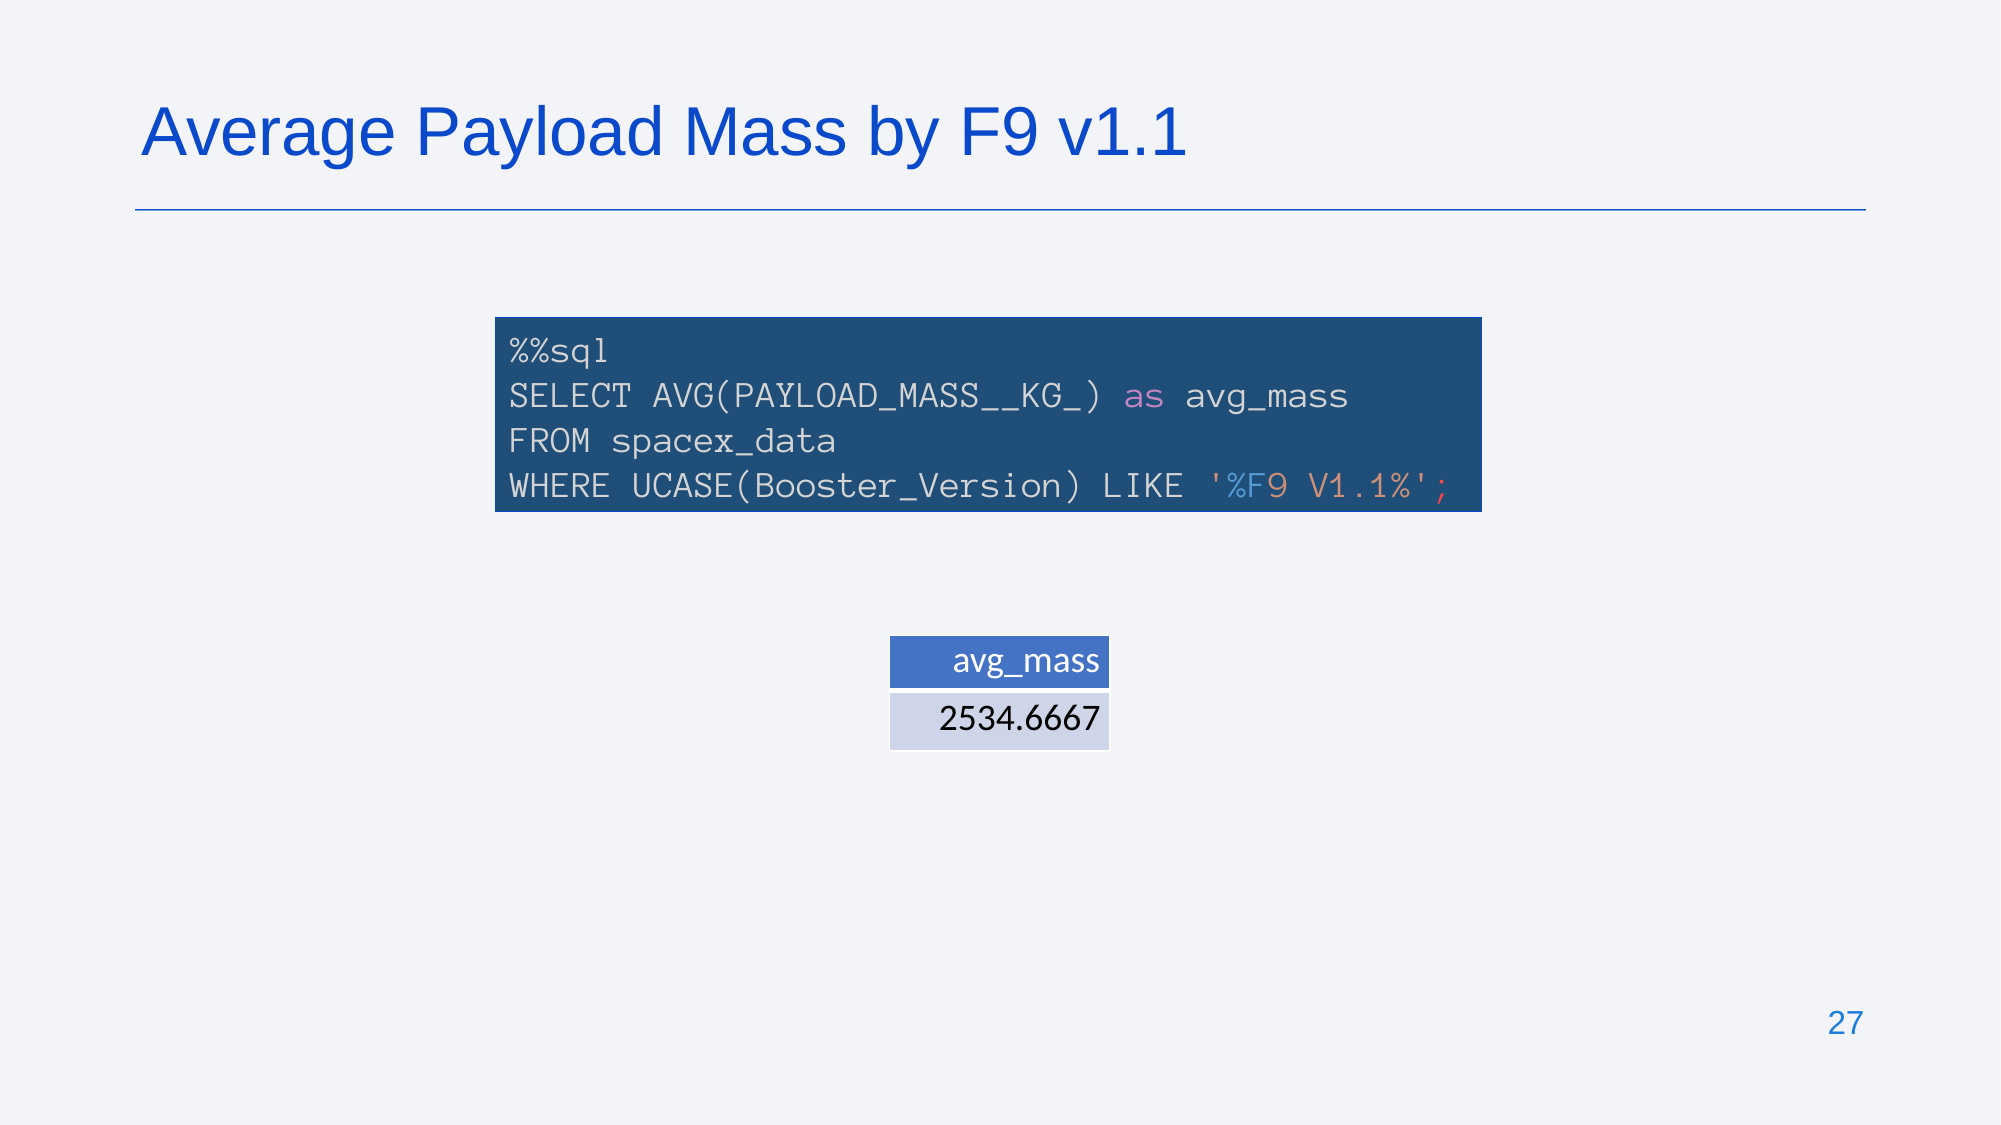

Average Payload Mass by F9 v1.1
%%sql
SELECT AVG(PAYLOAD_MASS__KG_) as avg_mass
FROM spacex_data
WHERE UCASE(Booster_Version) LIKE '%F9 V1.1%';
| avg\_mass |
| --- |
| 2534.6667 |
27